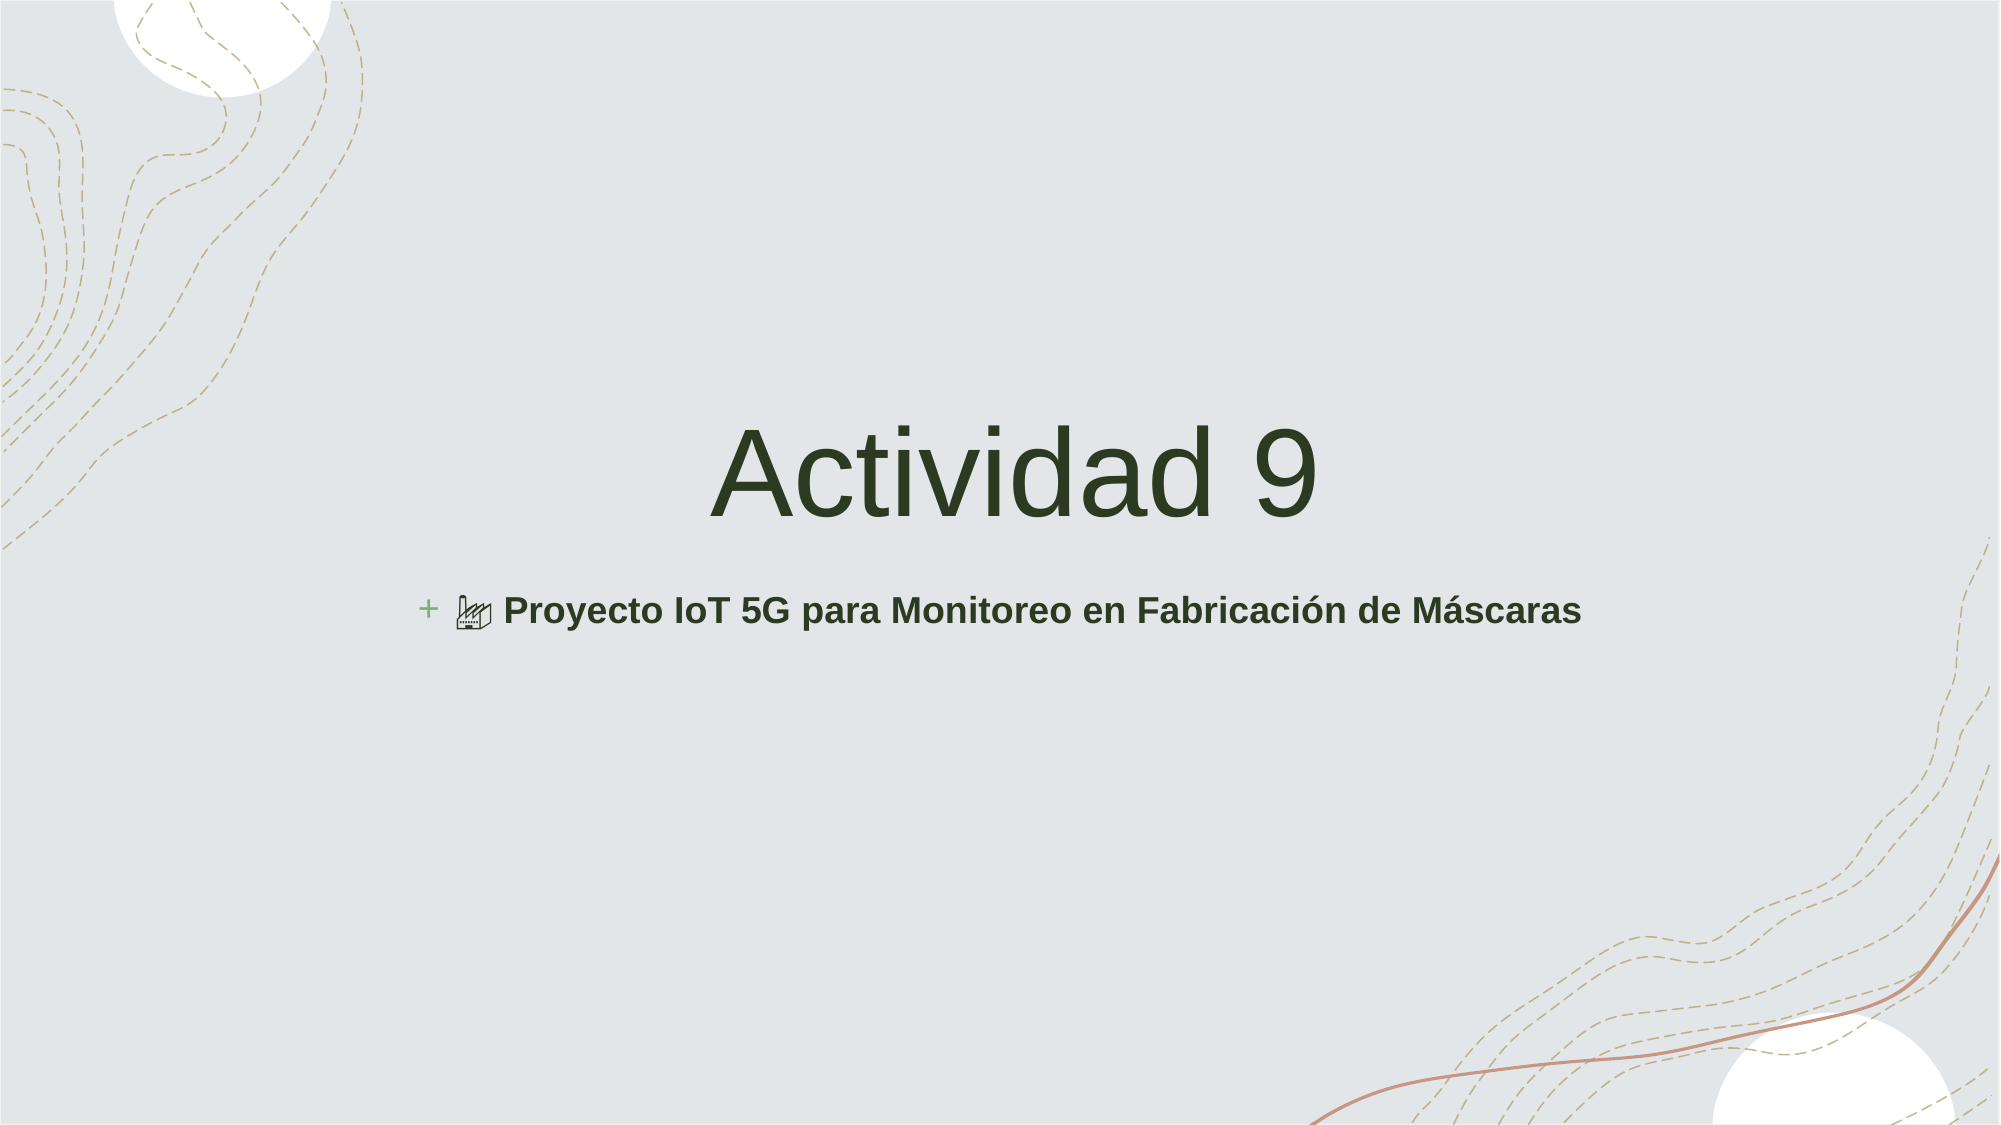

# Actividad 9
🏭 Proyecto IoT 5G para Monitoreo en Fabricación de Máscaras